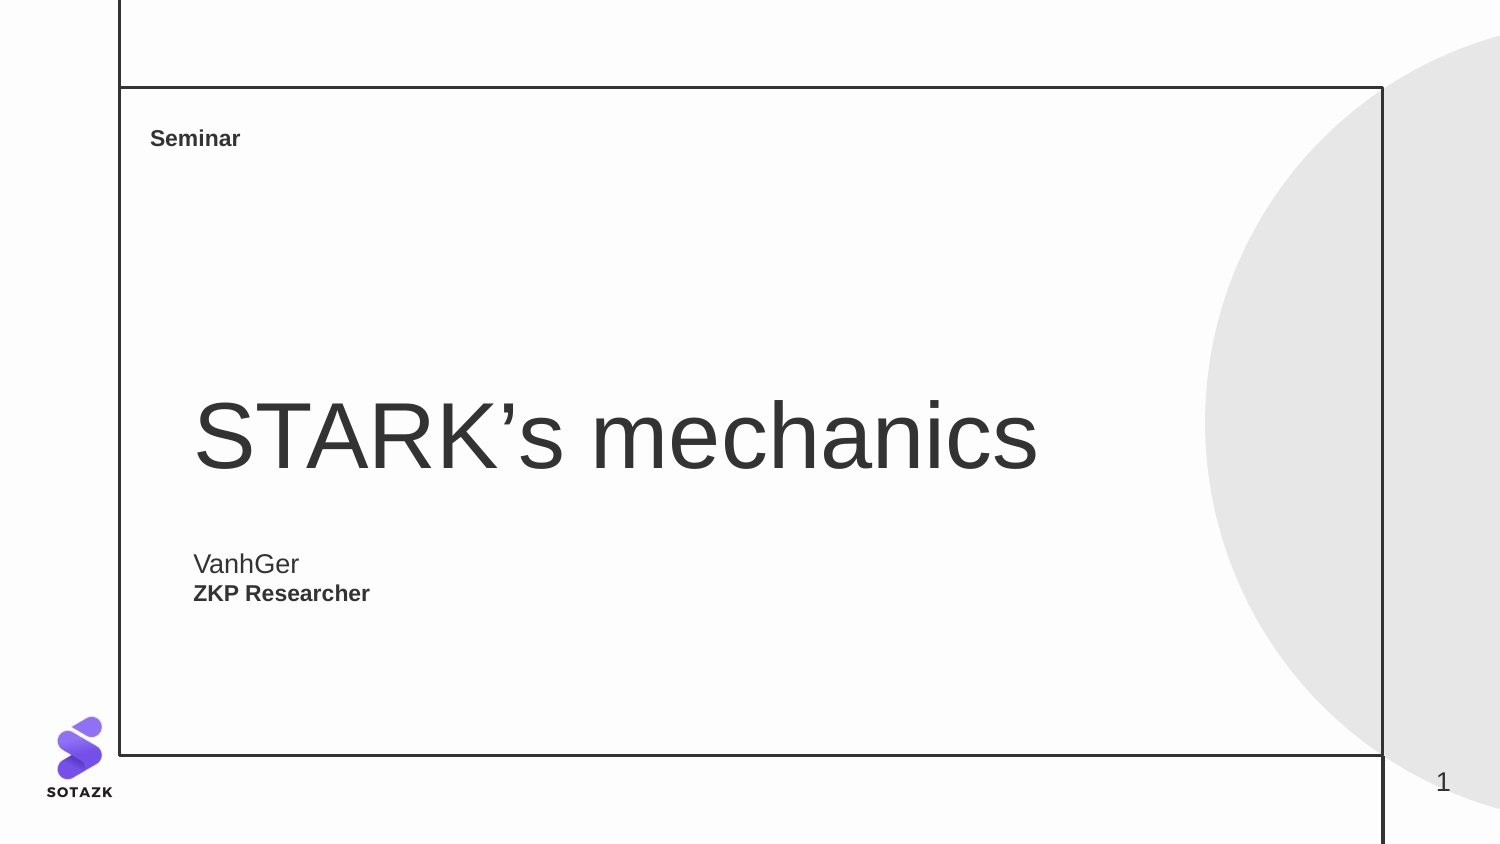

Seminar
# STARK’s mechanics
VanhGer
ZKP Researcher
1